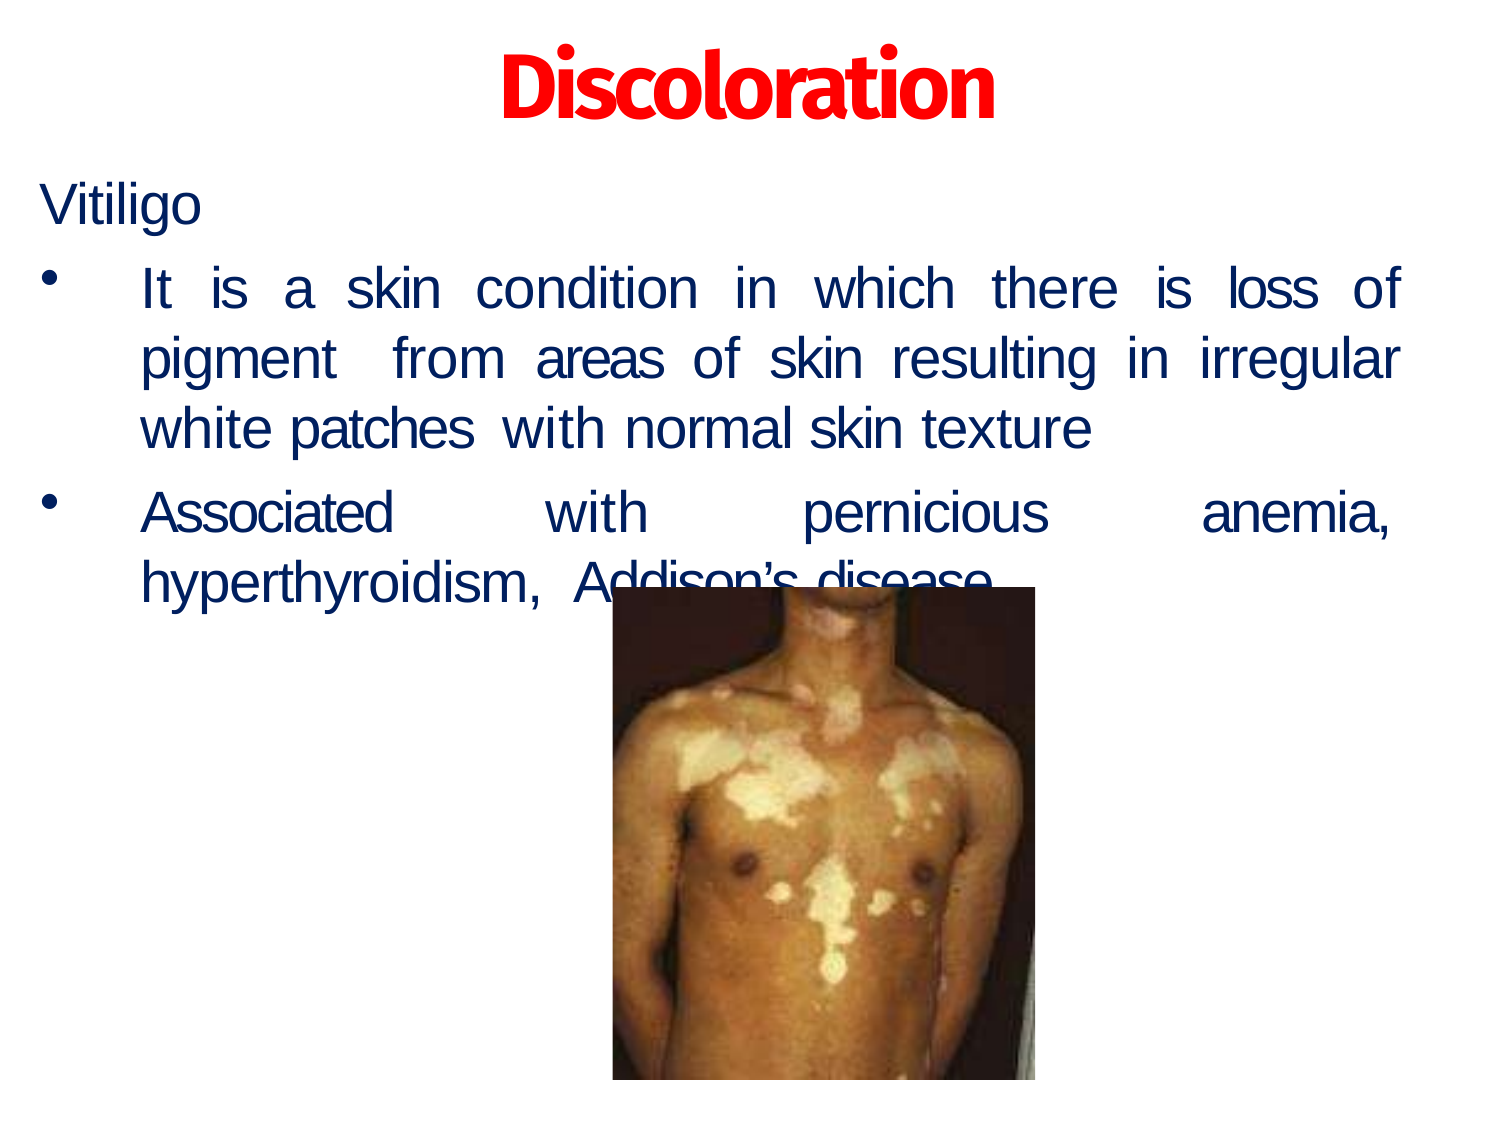

# Discoloration
Vitiligo
It is a skin condition in which there is loss of pigment  from areas of skin resulting in irregular white patches  with normal skin texture
Associated with pernicious anemia, hyperthyroidism,  Addison’s disease